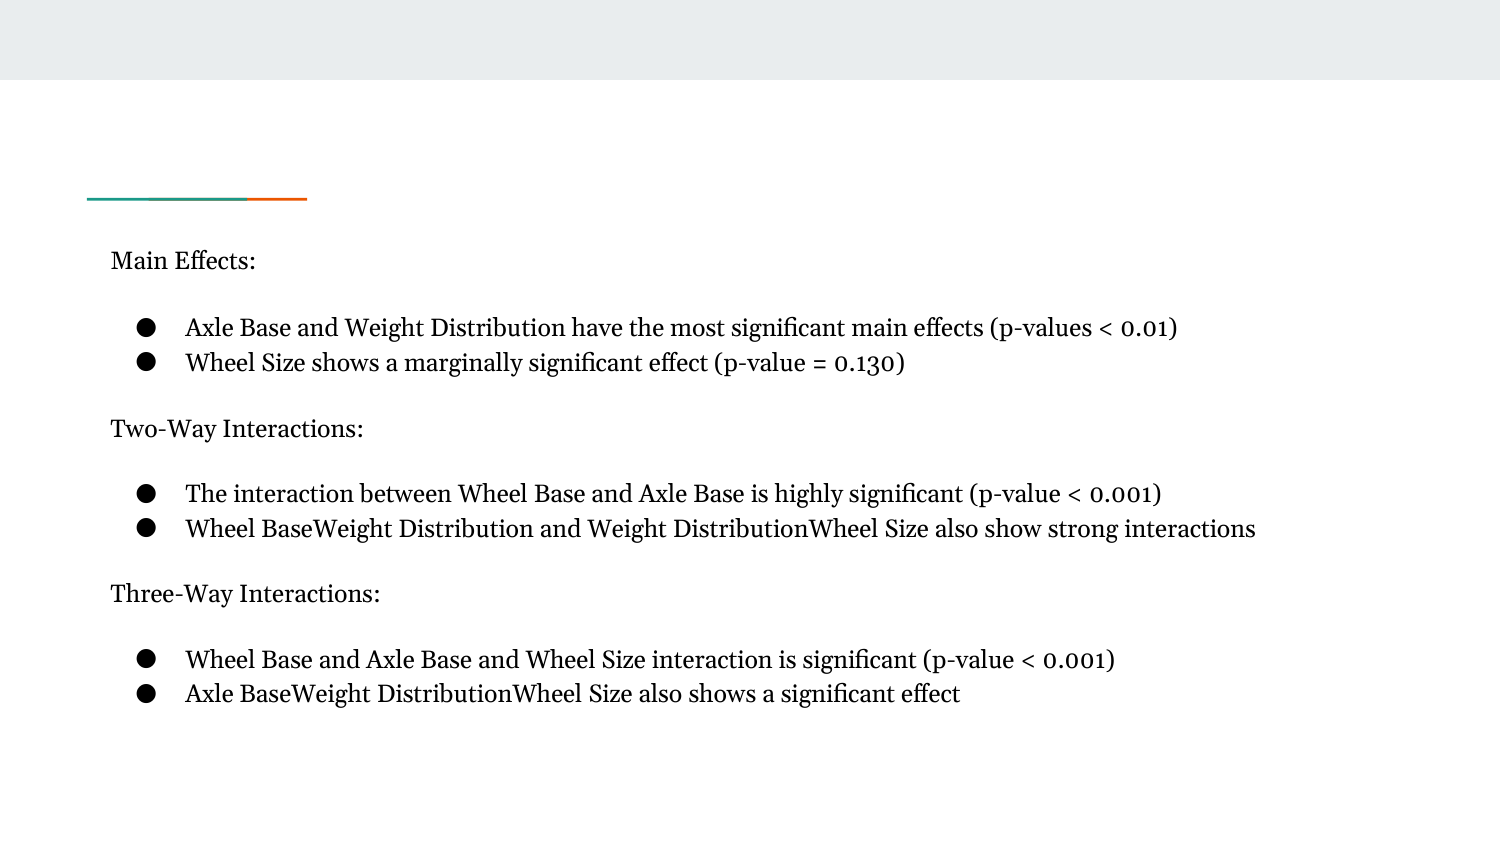

Main Effects:
Axle Base and Weight Distribution have the most significant main effects (p-values < 0.01)
Wheel Size shows a marginally significant effect (p-value = 0.130)
Two-Way Interactions:
The interaction between Wheel Base and Axle Base is highly significant (p-value < 0.001)
Wheel BaseWeight Distribution and Weight DistributionWheel Size also show strong interactions
Three-Way Interactions:
Wheel Base and Axle Base and Wheel Size interaction is significant (p-value < 0.001)
Axle BaseWeight DistributionWheel Size also shows a significant effect